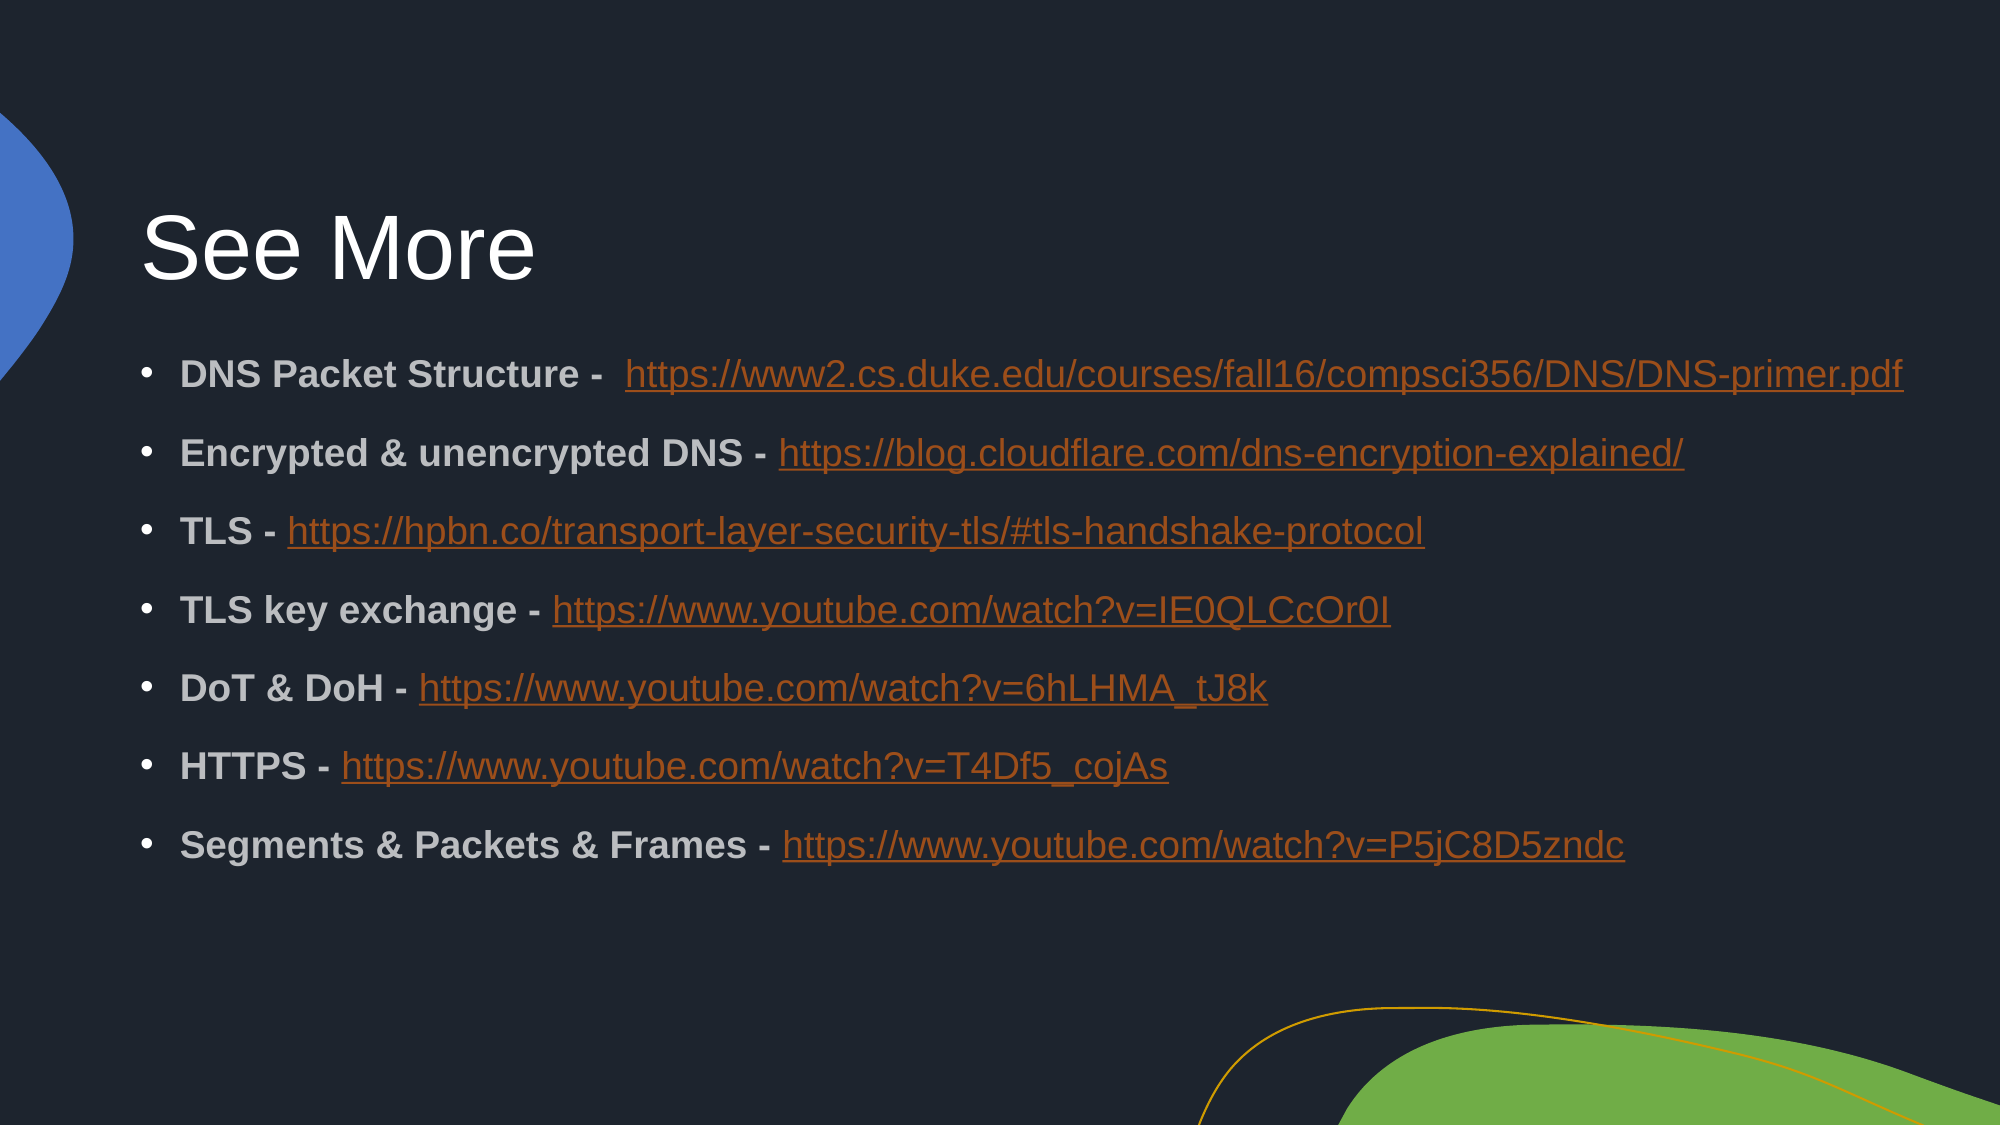

# See More
DNS Packet Structure -  https://www2.cs.duke.edu/courses/fall16/compsci356/DNS/DNS-primer.pdf
Encrypted & unencrypted DNS - https://blog.cloudflare.com/dns-encryption-explained/
TLS - https://hpbn.co/transport-layer-security-tls/#tls-handshake-protocol
TLS key exchange - https://www.youtube.com/watch?v=IE0QLCcOr0I
DoT & DoH - https://www.youtube.com/watch?v=6hLHMA_tJ8k
HTTPS - https://www.youtube.com/watch?v=T4Df5_cojAs
Segments & Packets & Frames - https://www.youtube.com/watch?v=P5jC8D5zndc